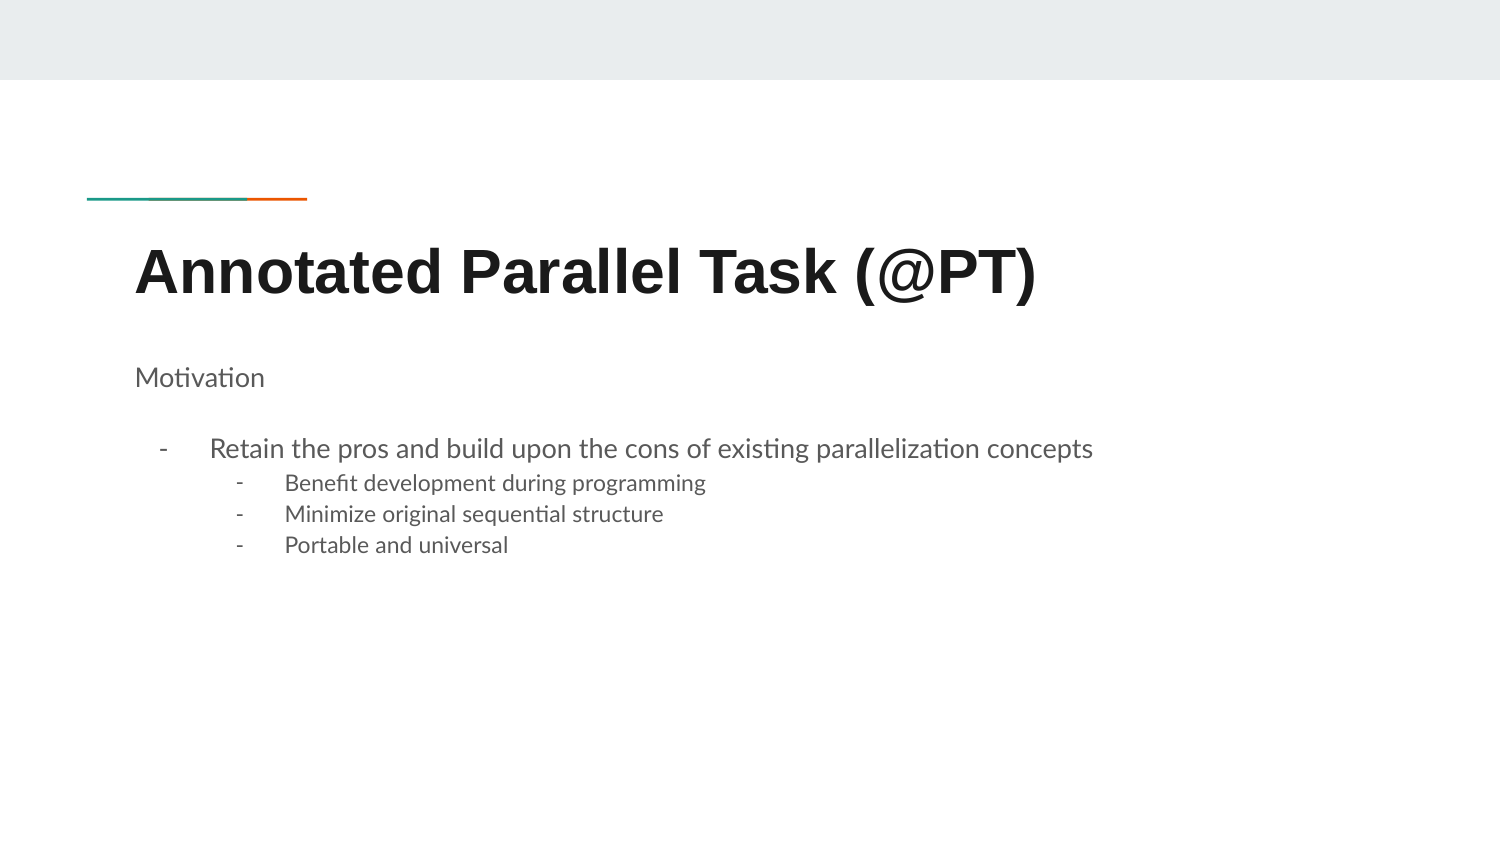

# Annotated Parallel Task (@PT)
Motivation
Retain the pros and build upon the cons of existing parallelization concepts
Benefit development during programming
Minimize original sequential structure
Portable and universal